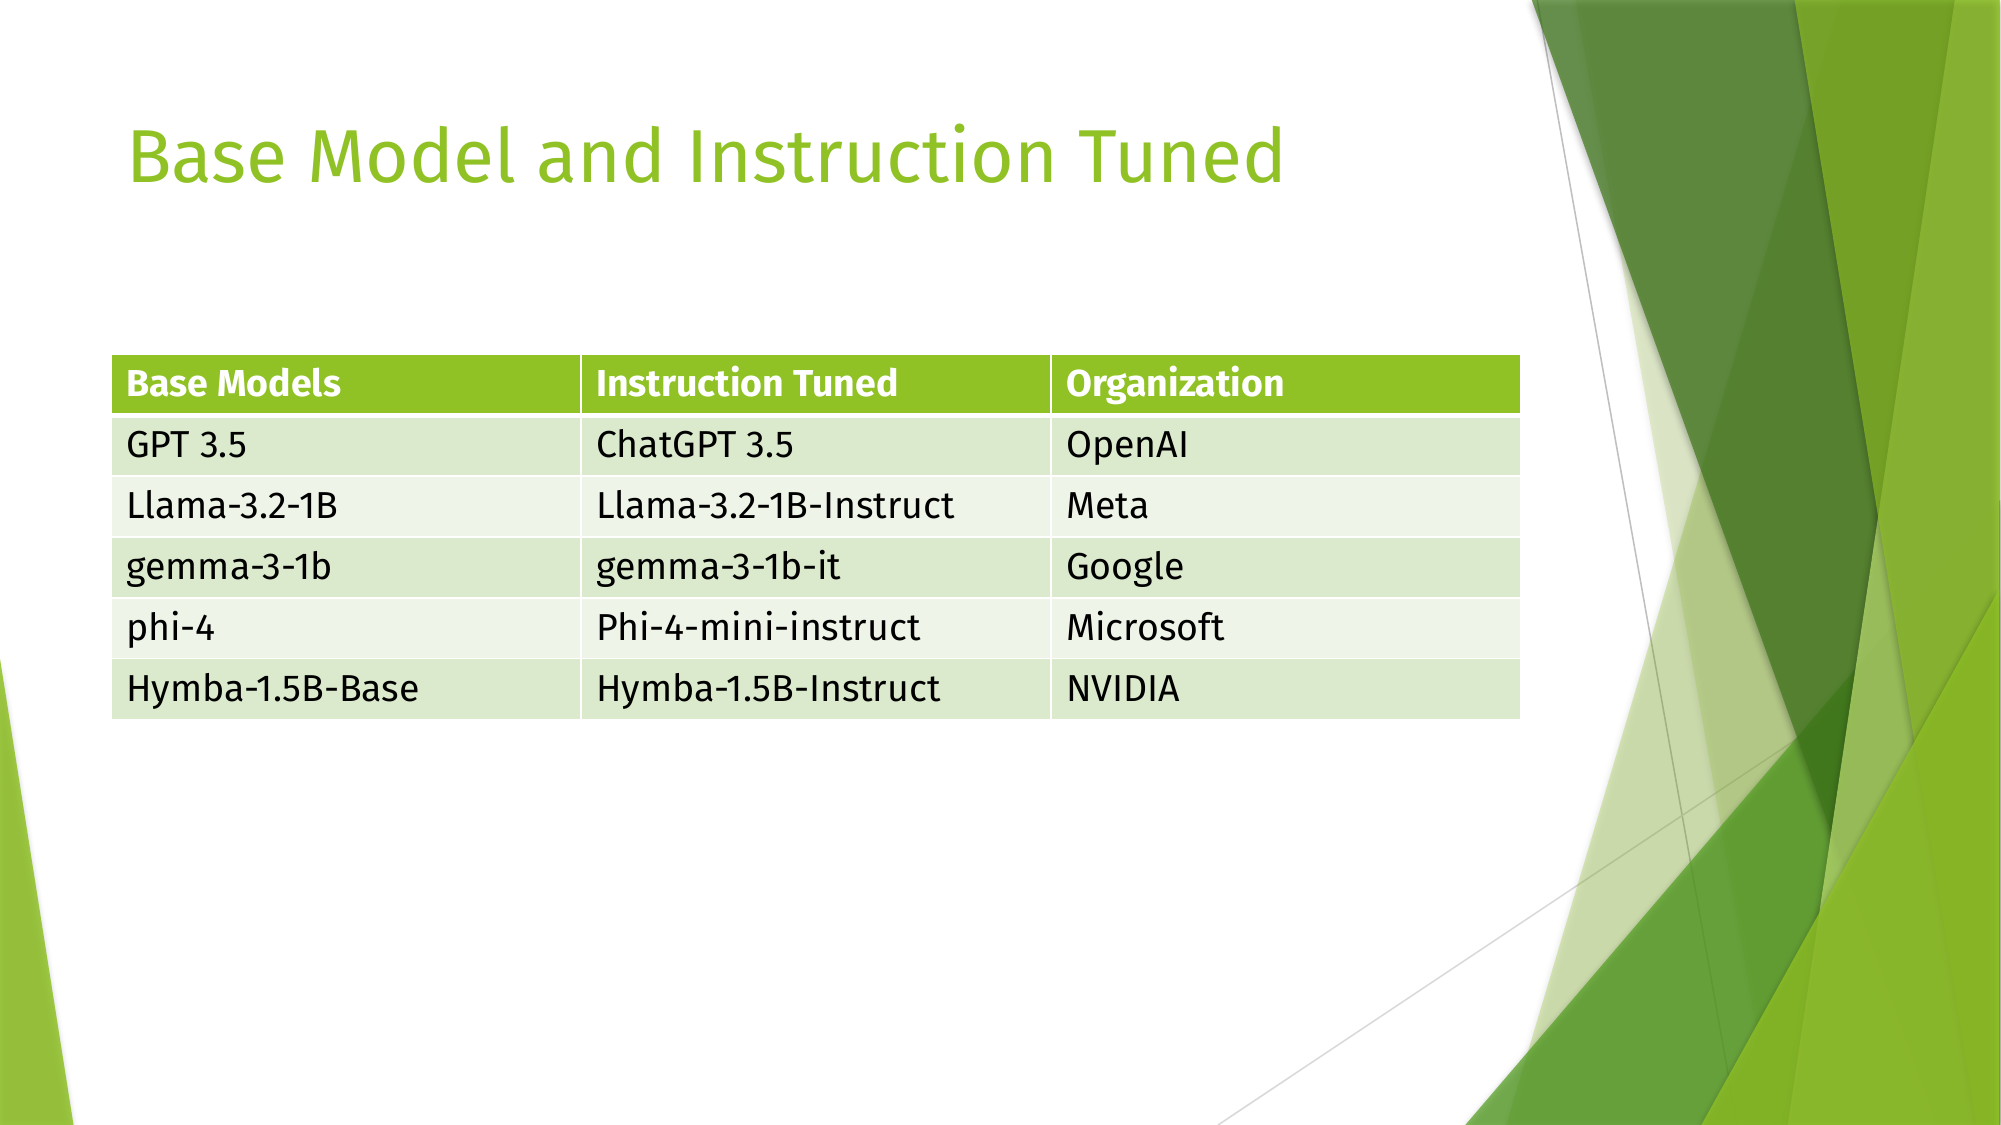

# Base Model and Instruction Tuned
| Base Models | Instruction Tuned | Organization |
| --- | --- | --- |
| GPT 3.5 | ChatGPT 3.5 | OpenAI |
| Llama-3.2-1B | Llama-3.2-1B-Instruct | Meta |
| gemma-3-1b | gemma-3-1b-it | Google |
| phi-4 | Phi-4-mini-instruct | Microsoft |
| Hymba-1.5B-Base | Hymba-1.5B-Instruct | NVIDIA |